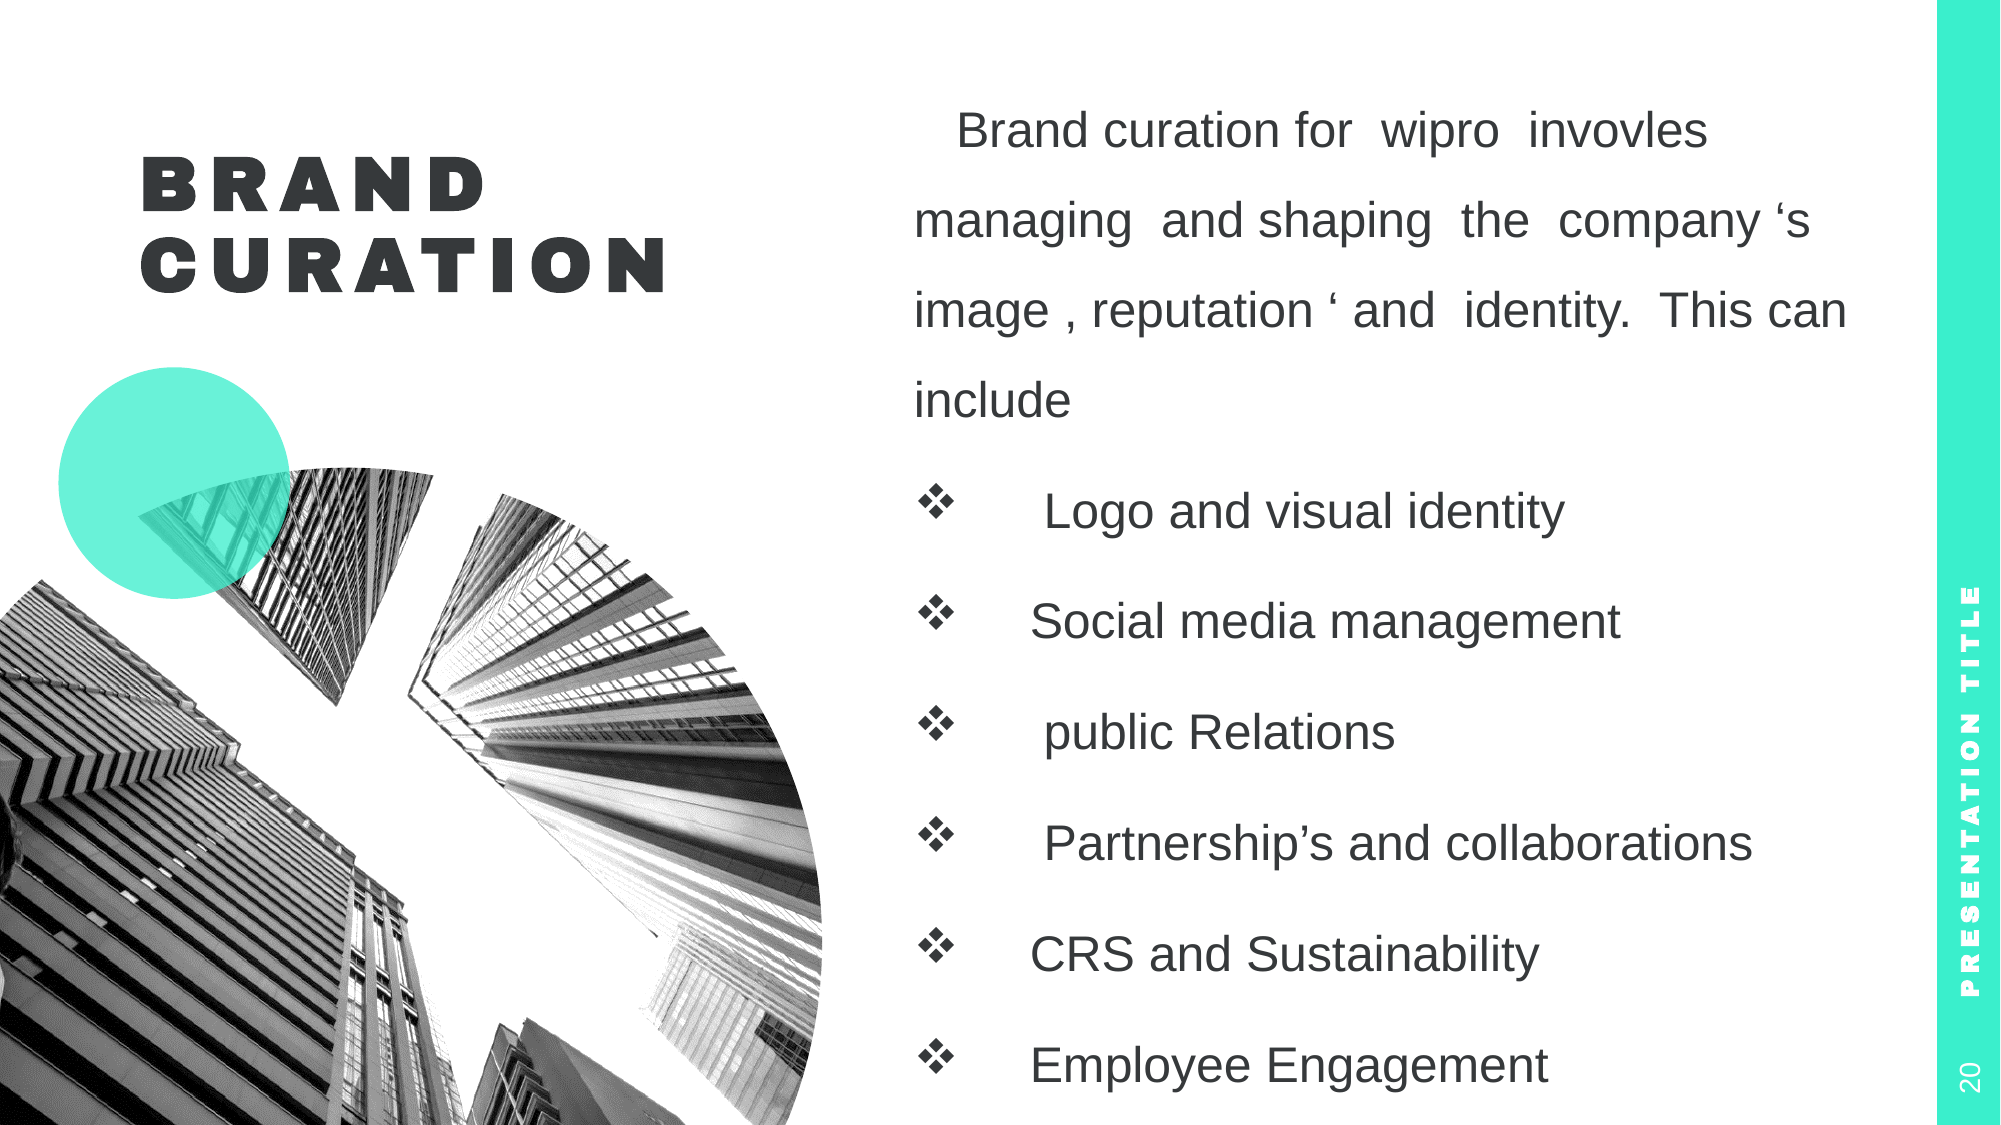

Brand curation for  wipro  invovles  managing  and shaping  the  company ‘s  image , reputation ‘ and  identity.  This can  include
      Logo and visual identity
     Social media management
      public Relations
      Partnership’s and collaborations
     CRS and Sustainability
     Employee Engagement
# BRAND CURATION
Presentation Title
20